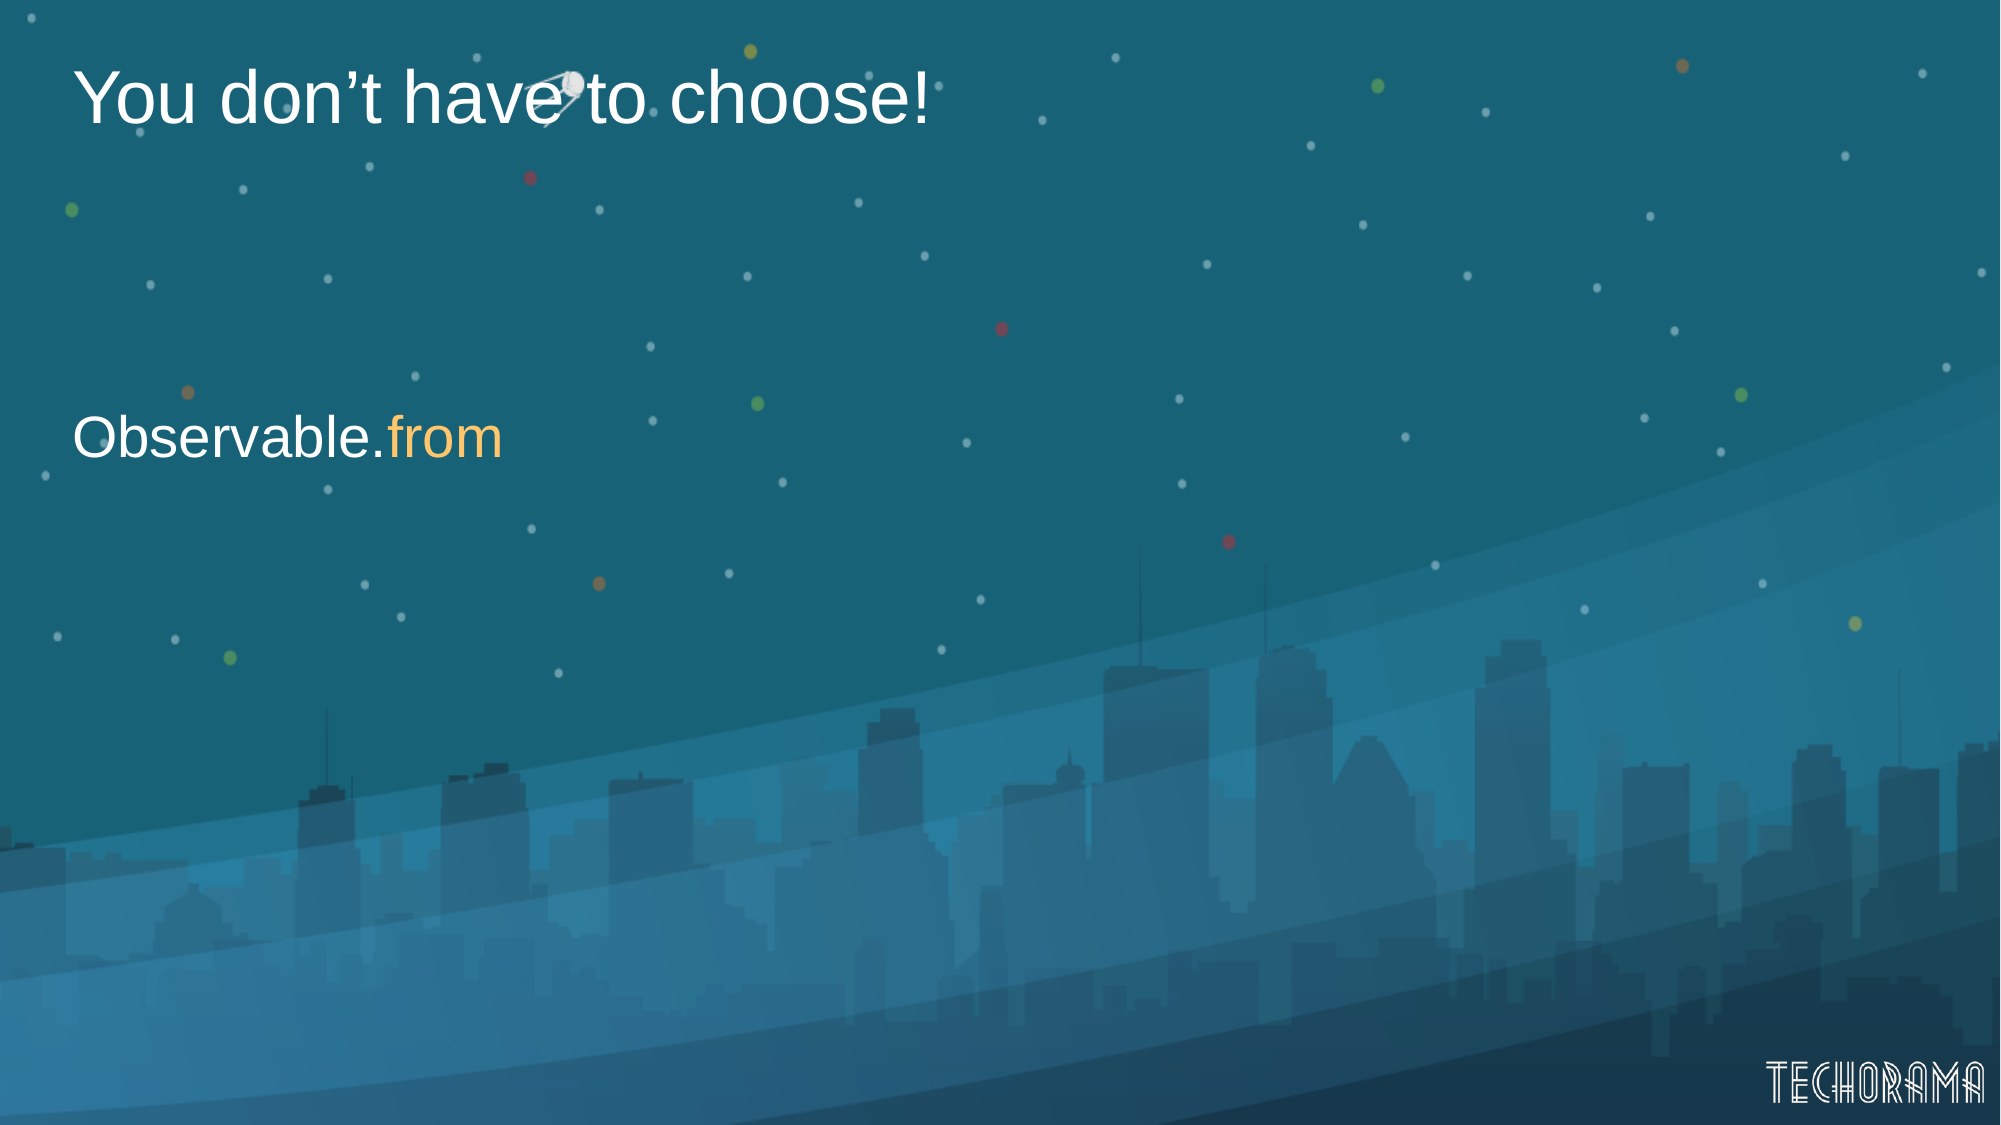

# You don’t have to choose!

Observable.from